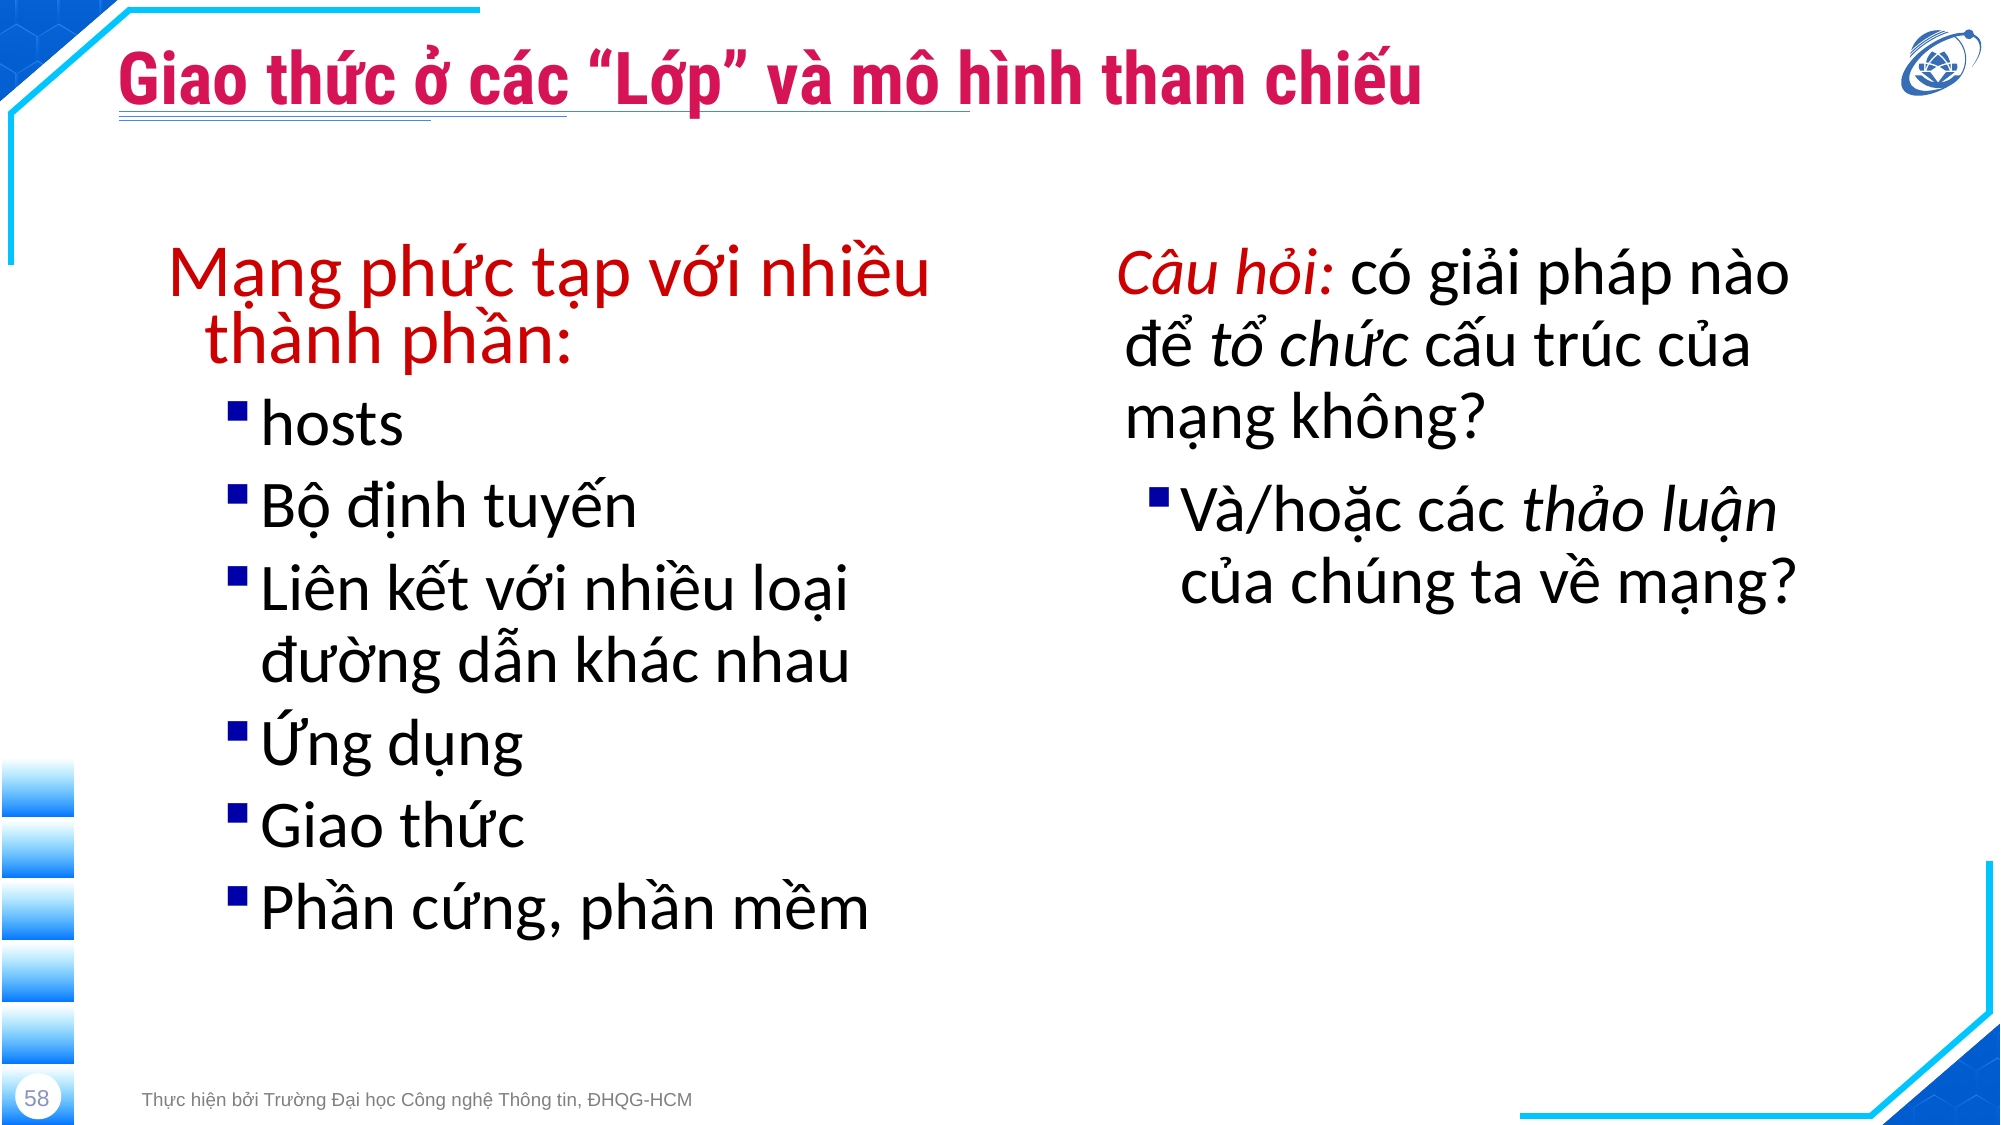

# Giao thức ở các “Lớp” và mô hình tham chiếu
Câu hỏi: có giải pháp nào để tổ chức cấu trúc của mạng không?
Và/hoặc các thảo luận của chúng ta về mạng?
Mạng phức tạp với nhiều thành phần:
hosts
Bộ định tuyến
Liên kết với nhiều loại đường dẫn khác nhau
Ứng dụng
Giao thức
Phần cứng, phần mềm

58
Thực hiện bởi Trường Đại học Công nghệ Thông tin, ĐHQG-HCM